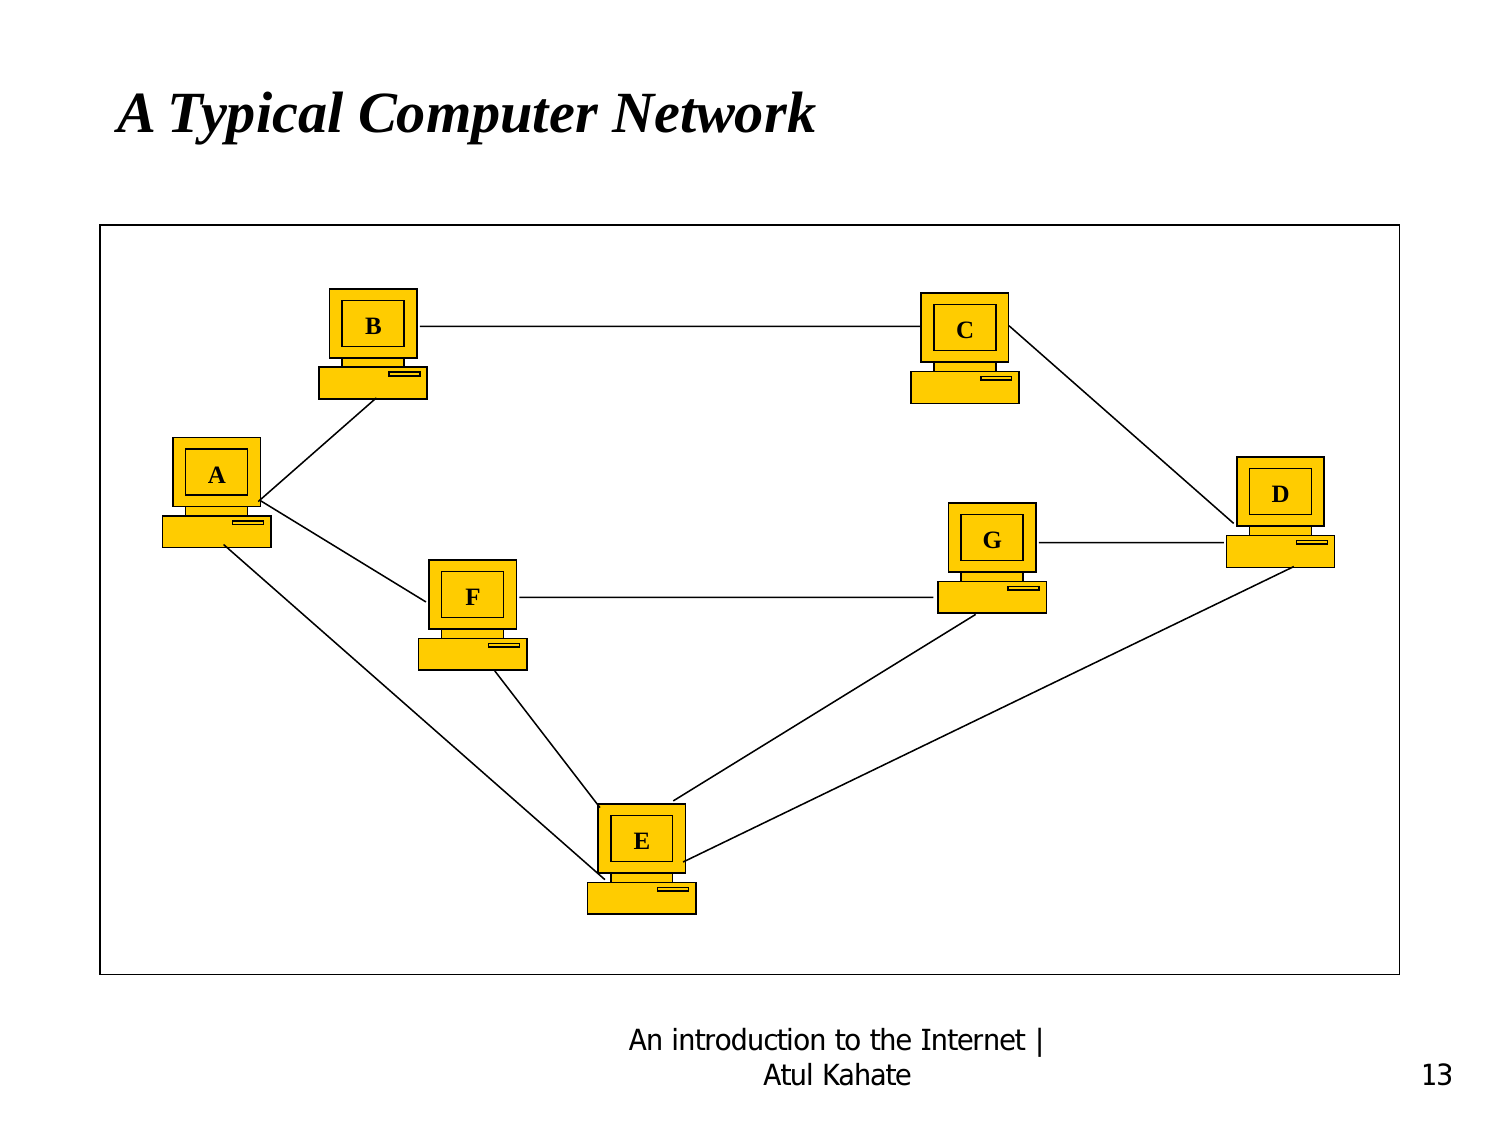

A Typical Computer Network

B
C

A
D

G

F

E
An introduction to the Internet | Atul Kahate
13